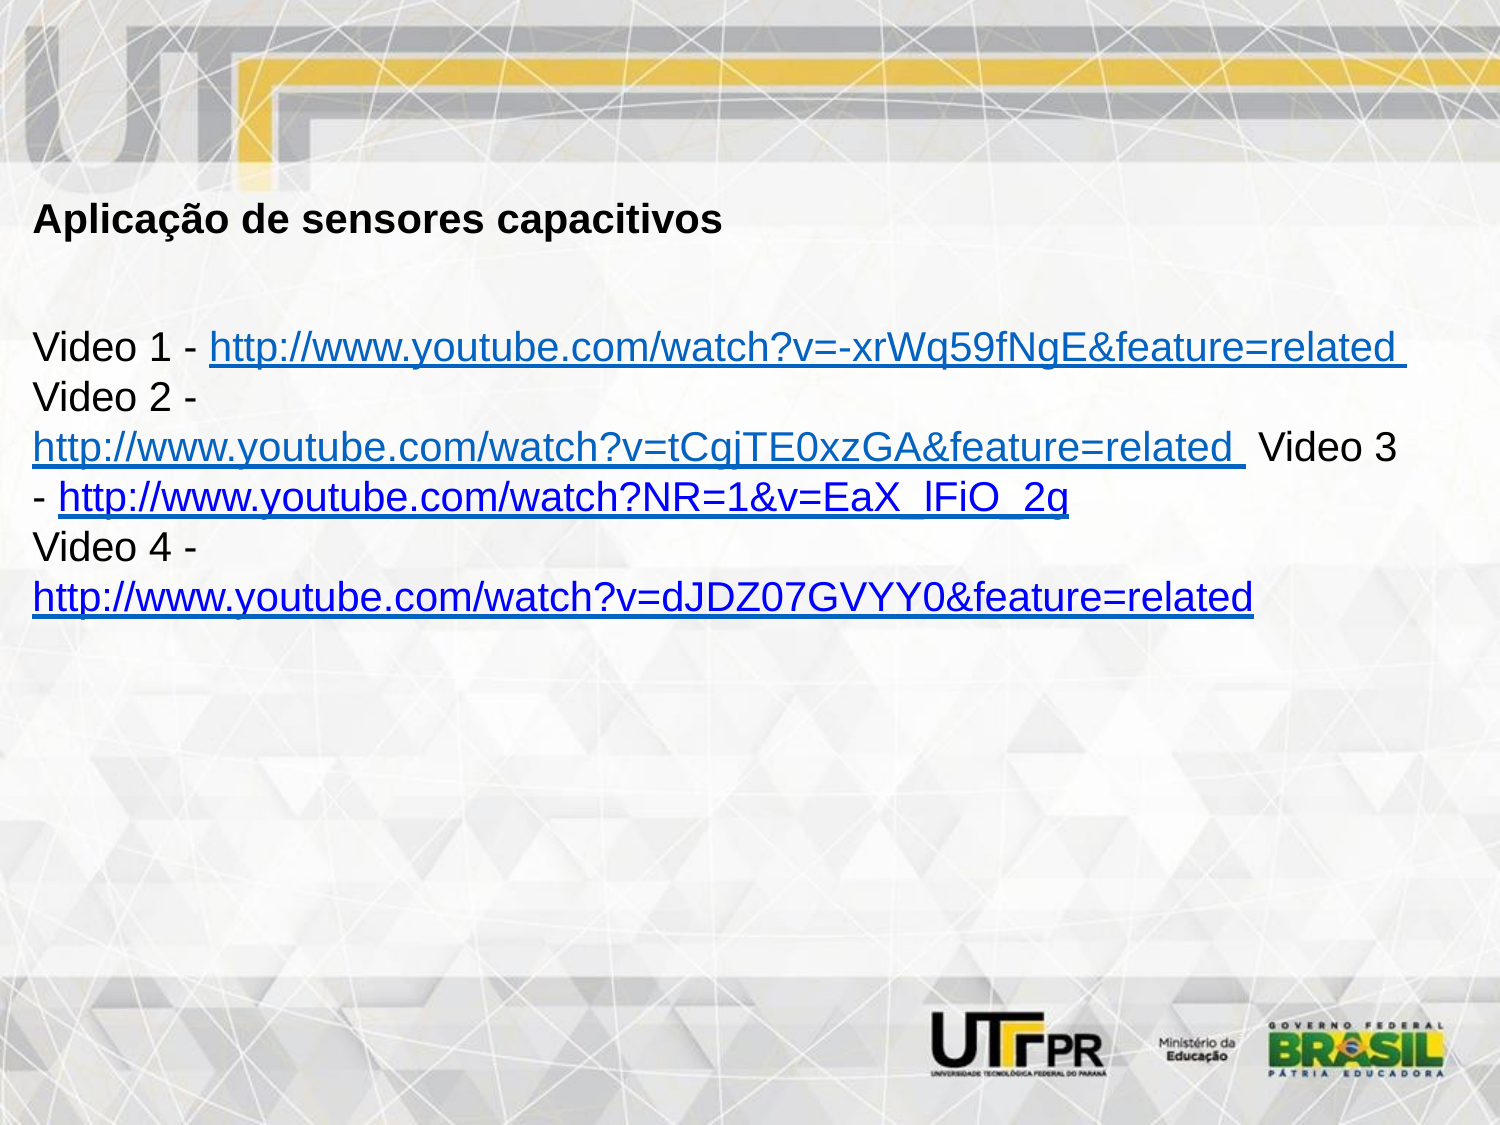

Aplicação de sensores capacitivos

Video 1 - http://www.youtube.com/watch?v=-xrWq59fNgE&feature=related  Video 2 - http://www.youtube.com/watch?v=tCgjTE0xzGA&feature=related  Video 3 - http://www.youtube.com/watch?NR=1&v=EaX_lFiO_2g
Video 4 - http://www.youtube.com/watch?v=dJDZ07GVYY0&feature=related